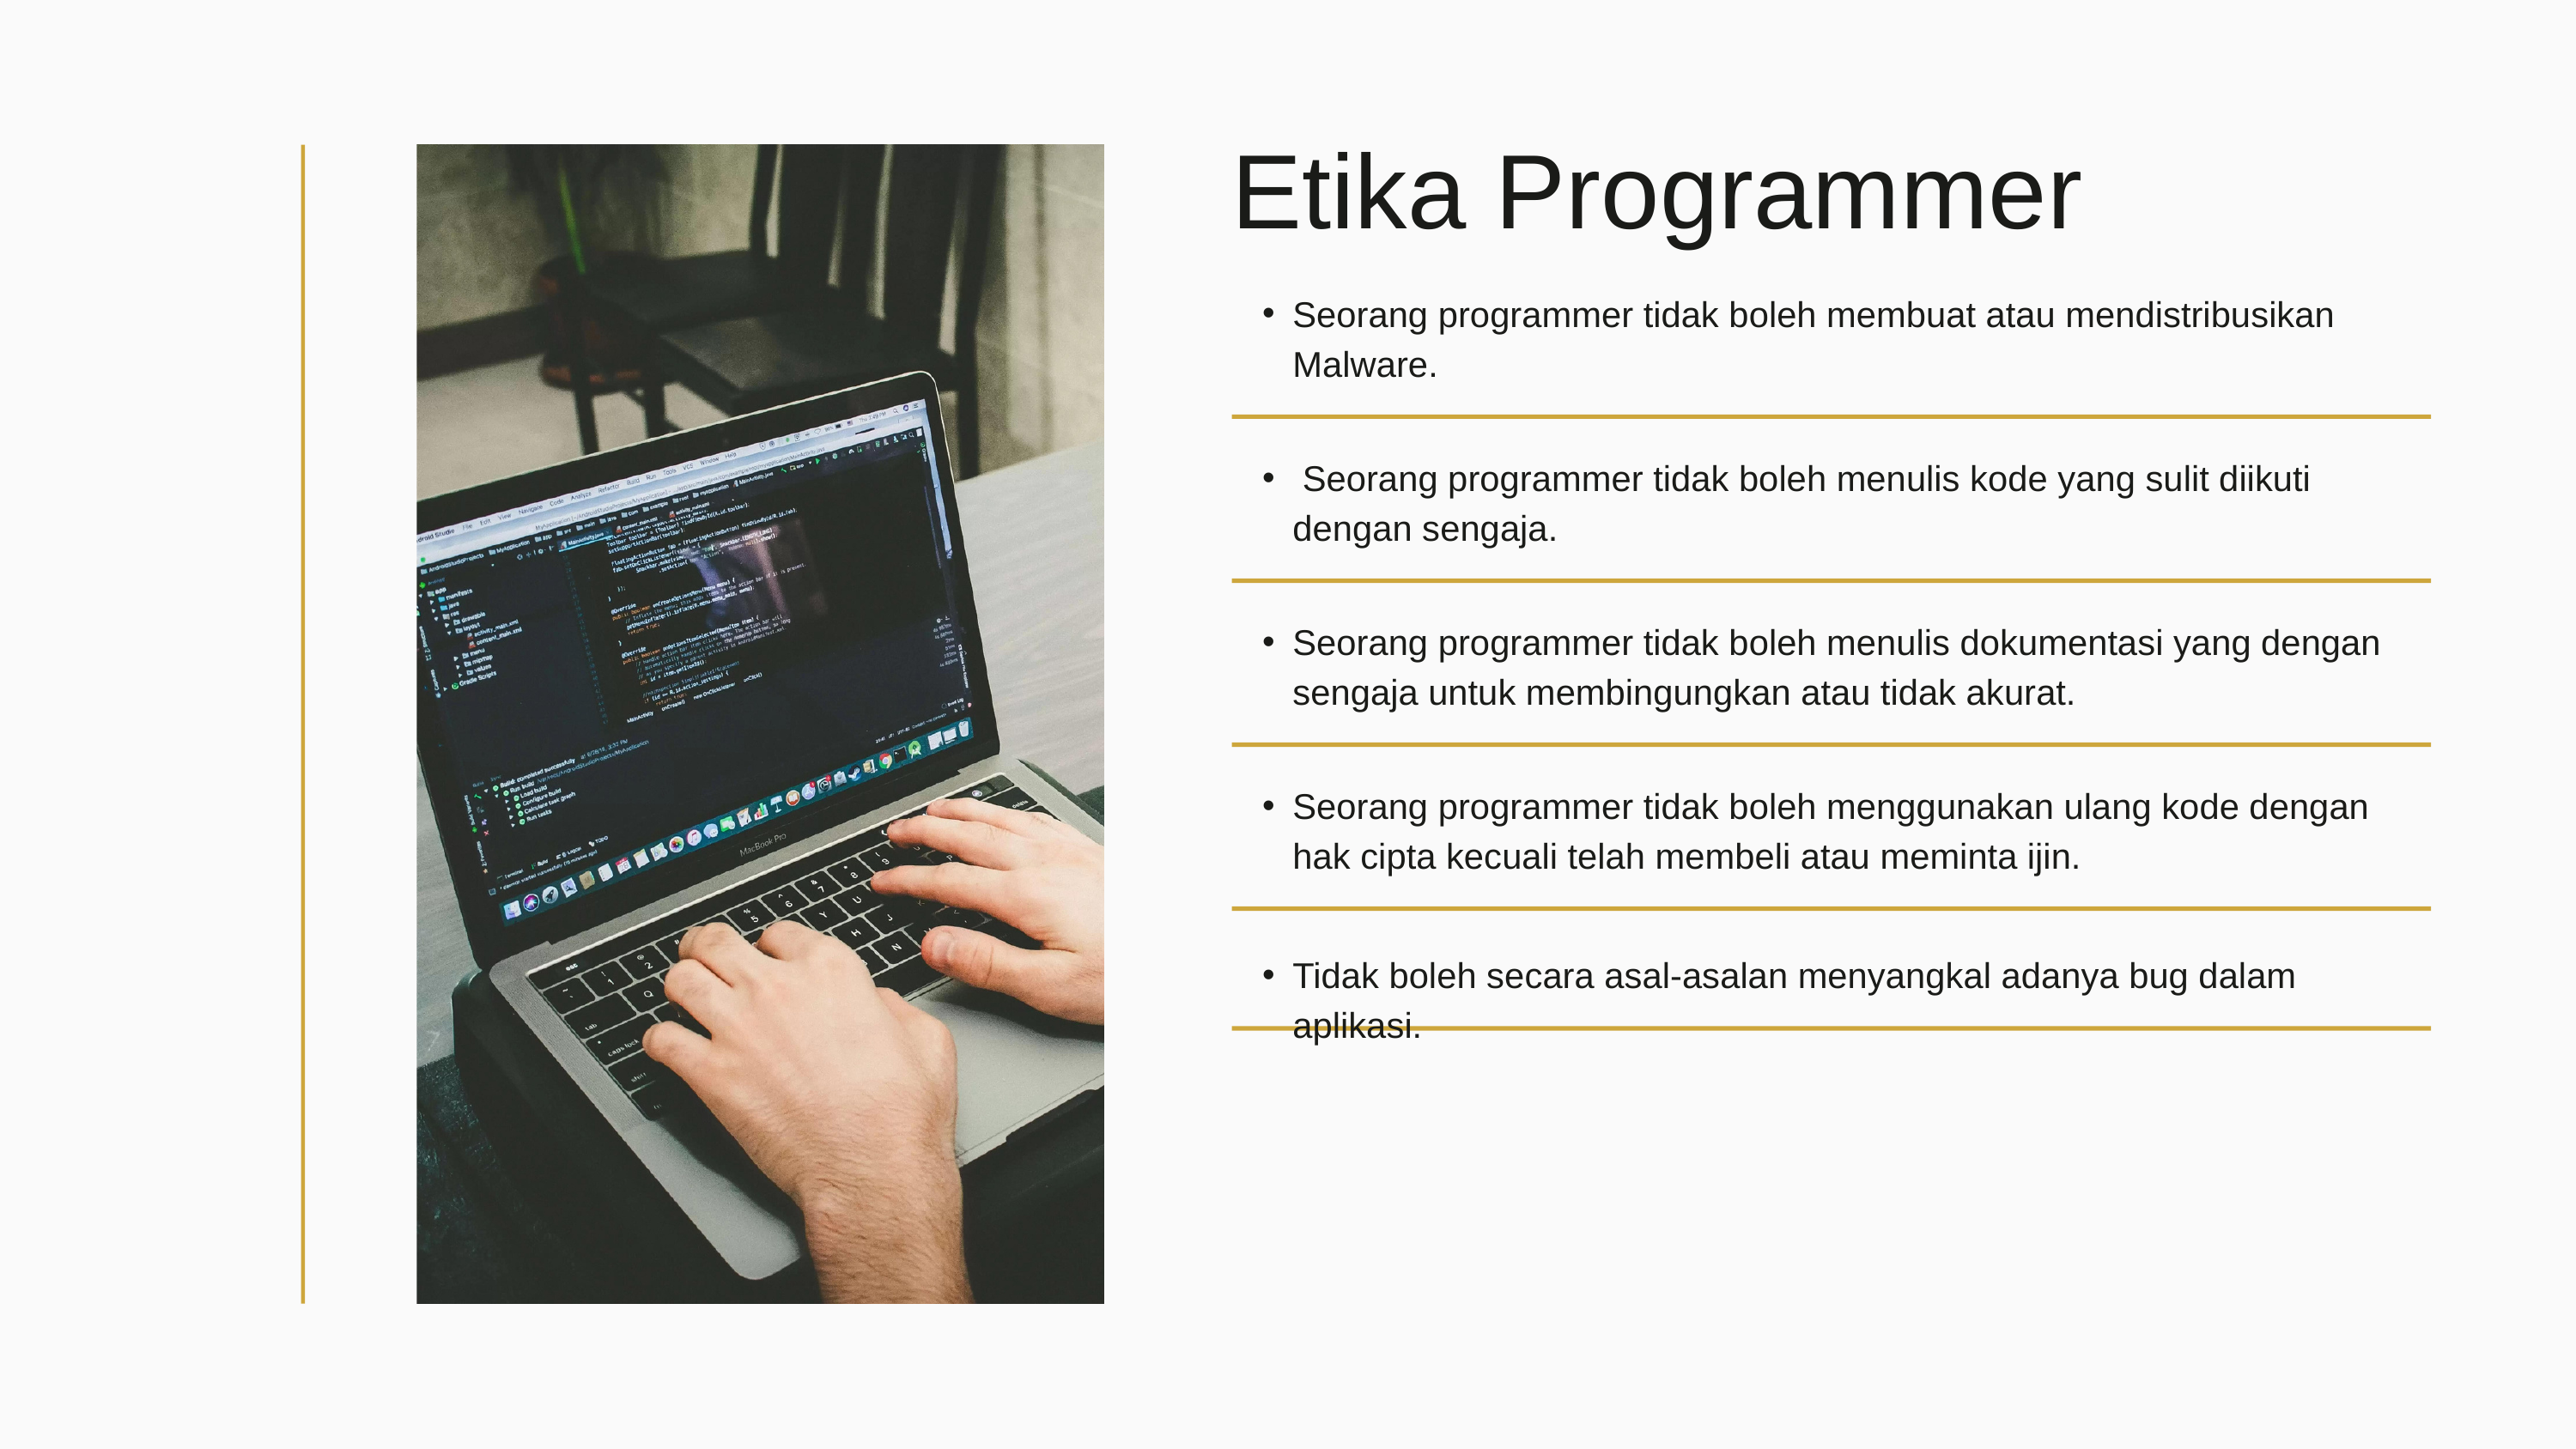

Etika Programmer

Seorang programmer tidak boleh membuat atau mendistribusikan Malware.

 Seorang programmer tidak boleh menulis kode yang sulit diikuti dengan sengaja.

Seorang programmer tidak boleh menulis dokumentasi yang dengan sengaja untuk membingungkan atau tidak akurat.

Seorang programmer tidak boleh menggunakan ulang kode dengan hak cipta kecuali telah membeli atau meminta ijin.

Tidak boleh secara asal-asalan menyangkal adanya bug dalam aplikasi.